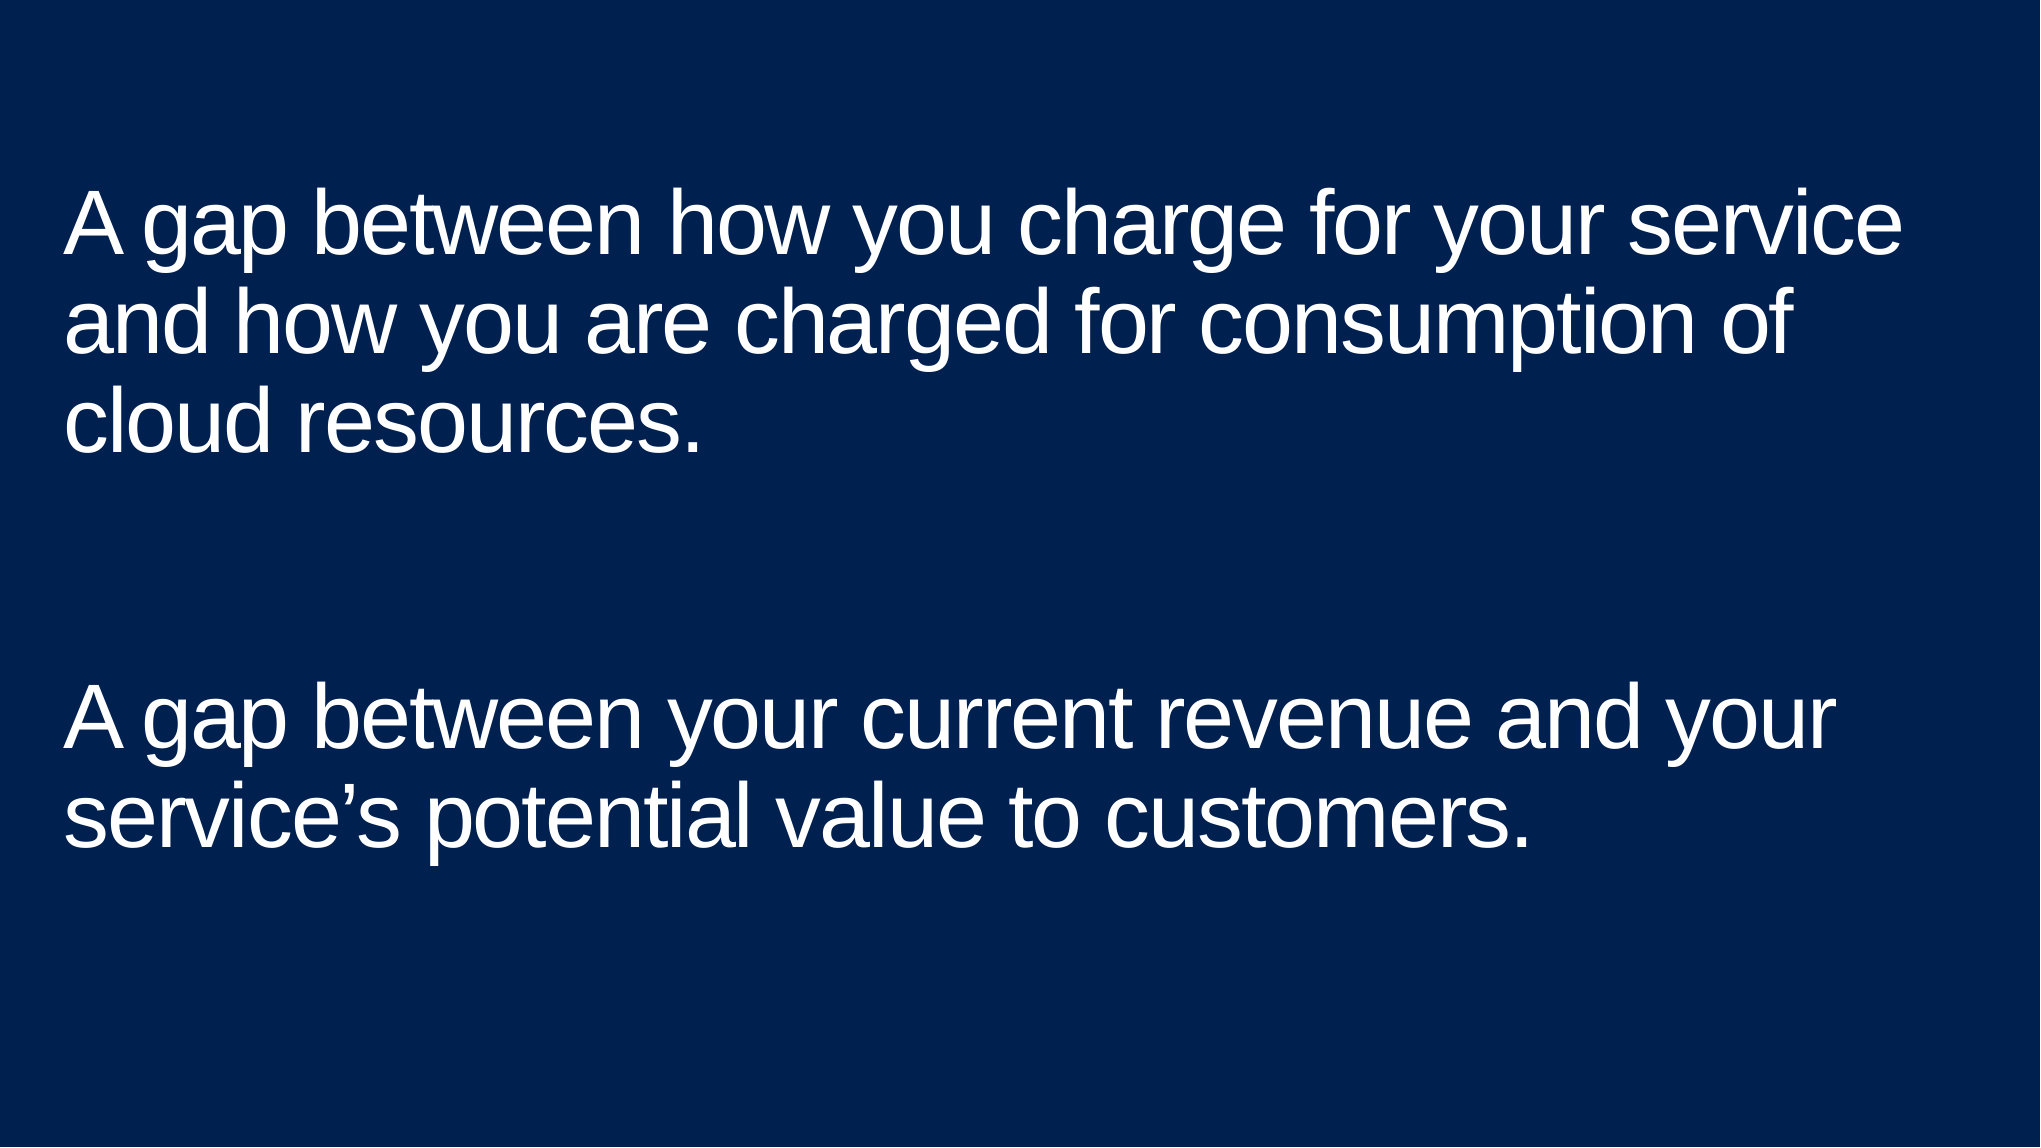

# A gap between how you charge for your service and how you are charged for consumption of cloud resources. A gap between your current revenue and your service’s potential value to customers.